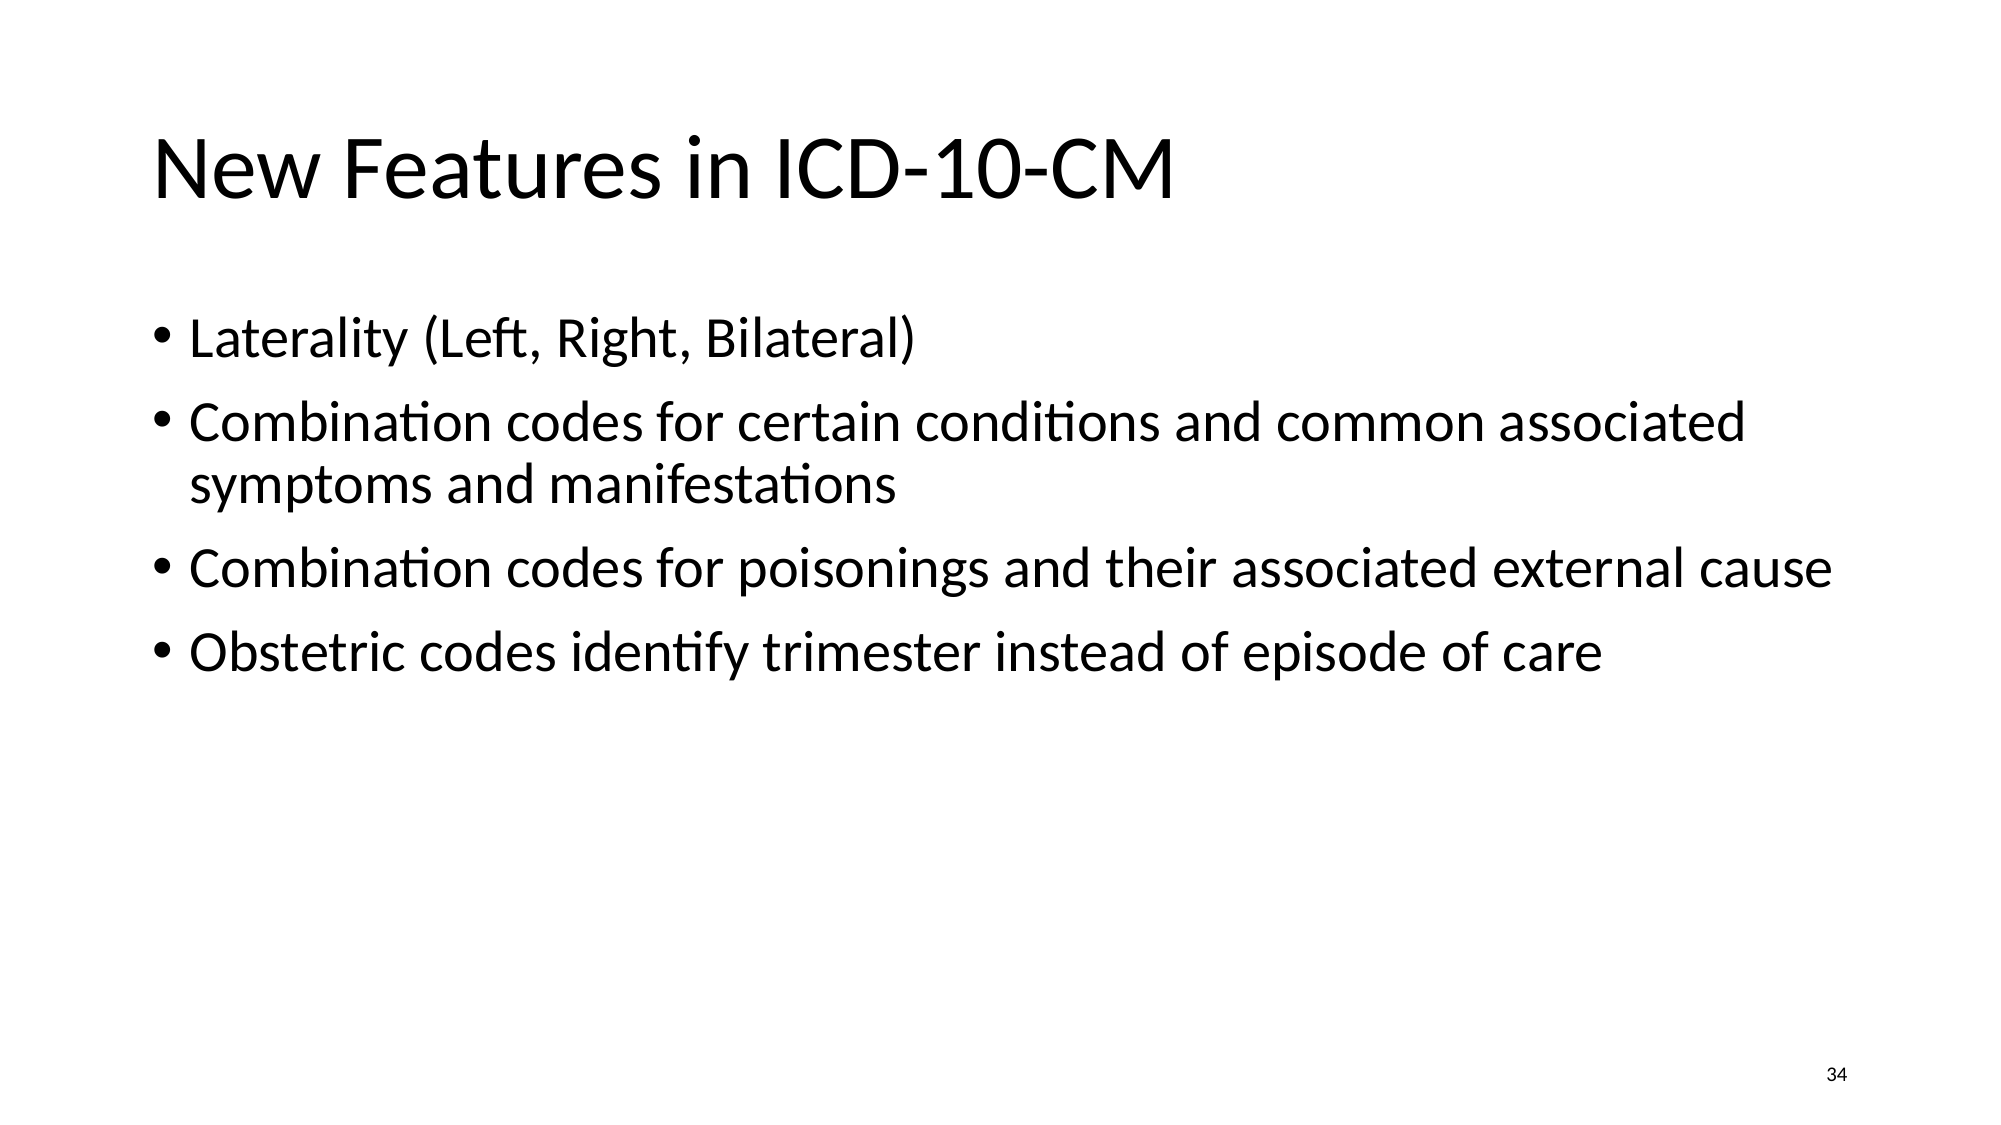

# New Features in ICD-10-CM
Laterality (Left, Right, Bilateral)
Combination codes for certain conditions and common associated symptoms and manifestations
Combination codes for poisonings and their associated external cause
Obstetric codes identify trimester instead of episode of care
34